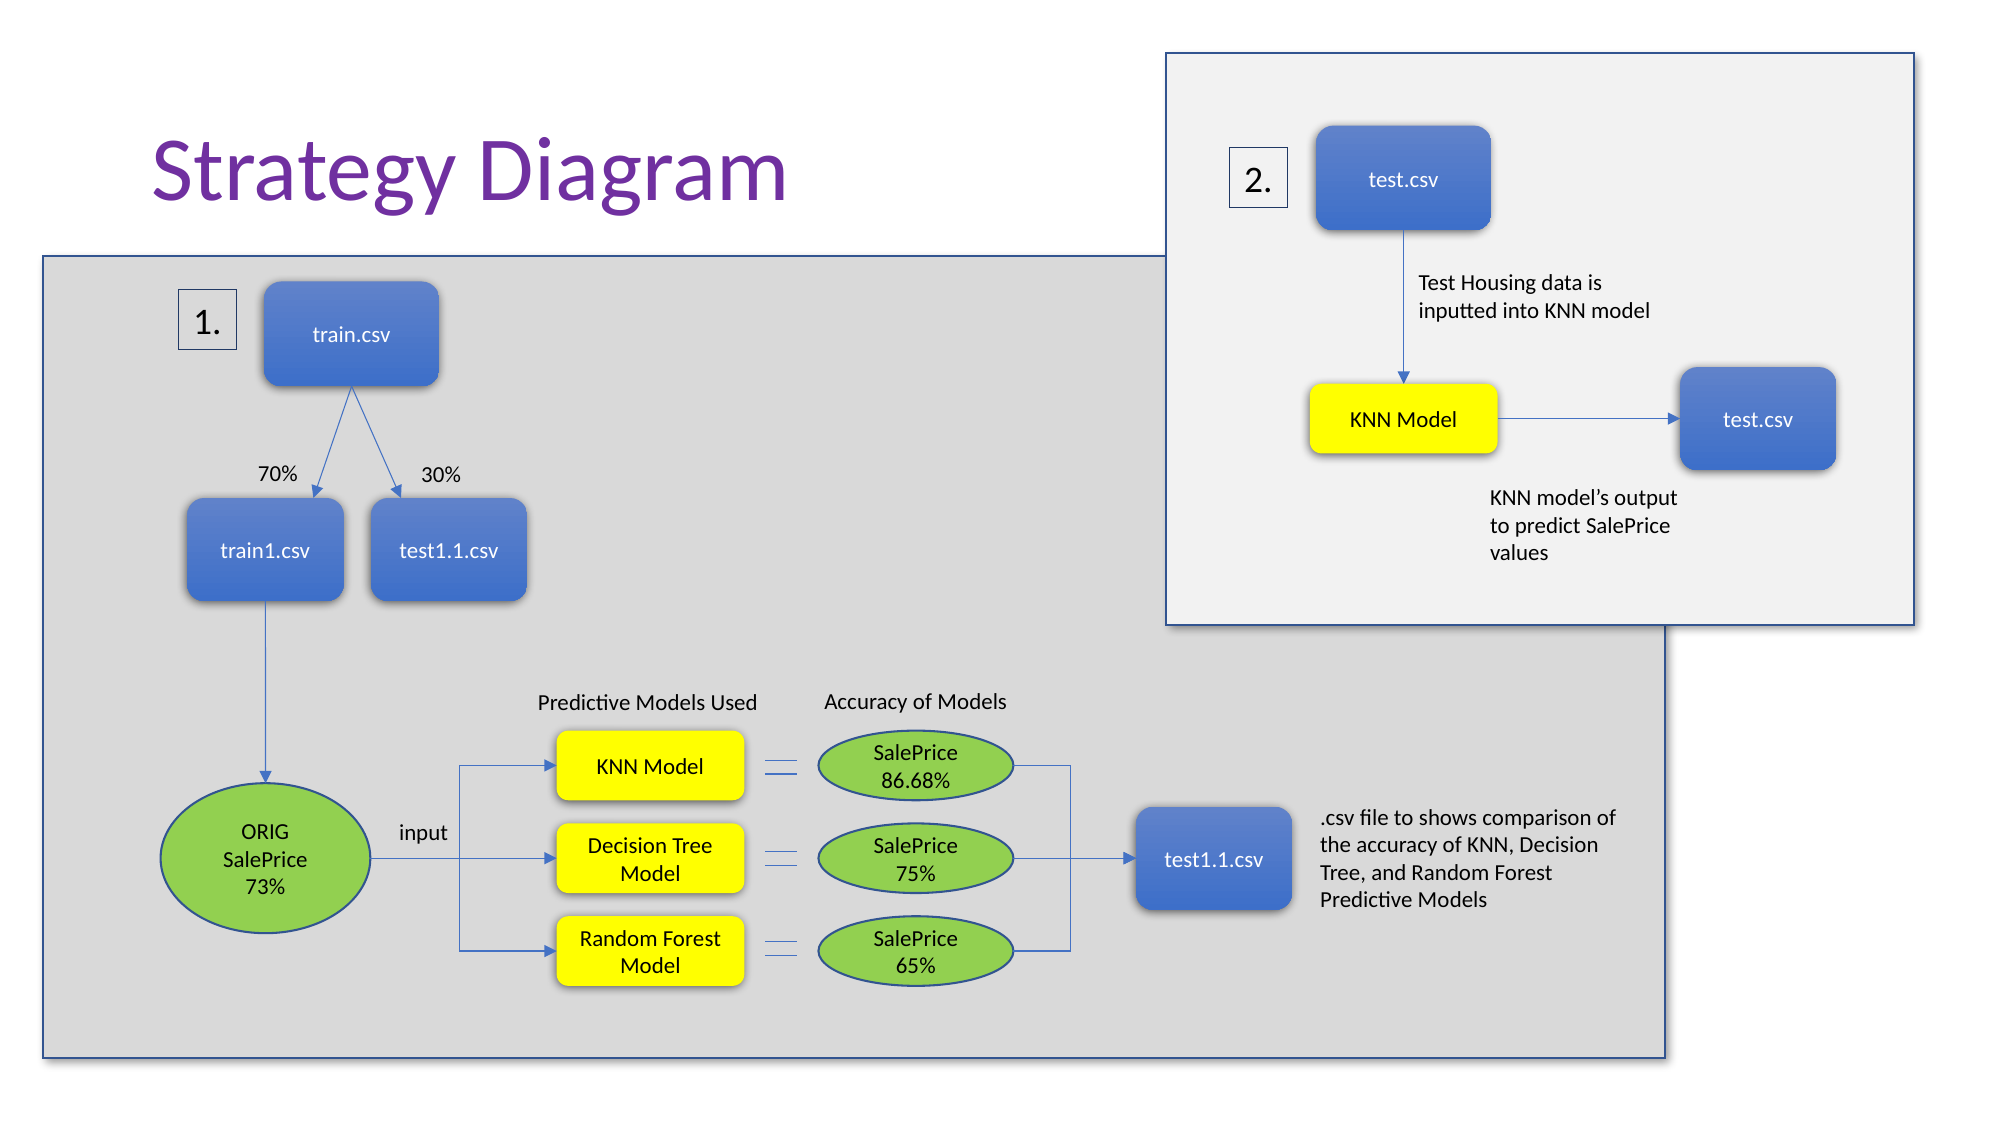

# Strategy Diagram
test.csv
2.

Test Housing data is inputted into KNN model
train.csv
1.
test.csv
KNN Model
70%
30%
KNN model’s output
to predict SalePrice values
train1.csv
test1.1.csv
Accuracy of Models
Predictive Models Used
SalePrice
86.68%
KNN Model
ORIG SalePrice
73%
.csv file to shows comparison of the accuracy of KNN, Decision Tree, and Random Forest Predictive Models
test1.1.csv
input
Decision Tree Model
SalePrice
75%
Random Forest Model
SalePrice
65%